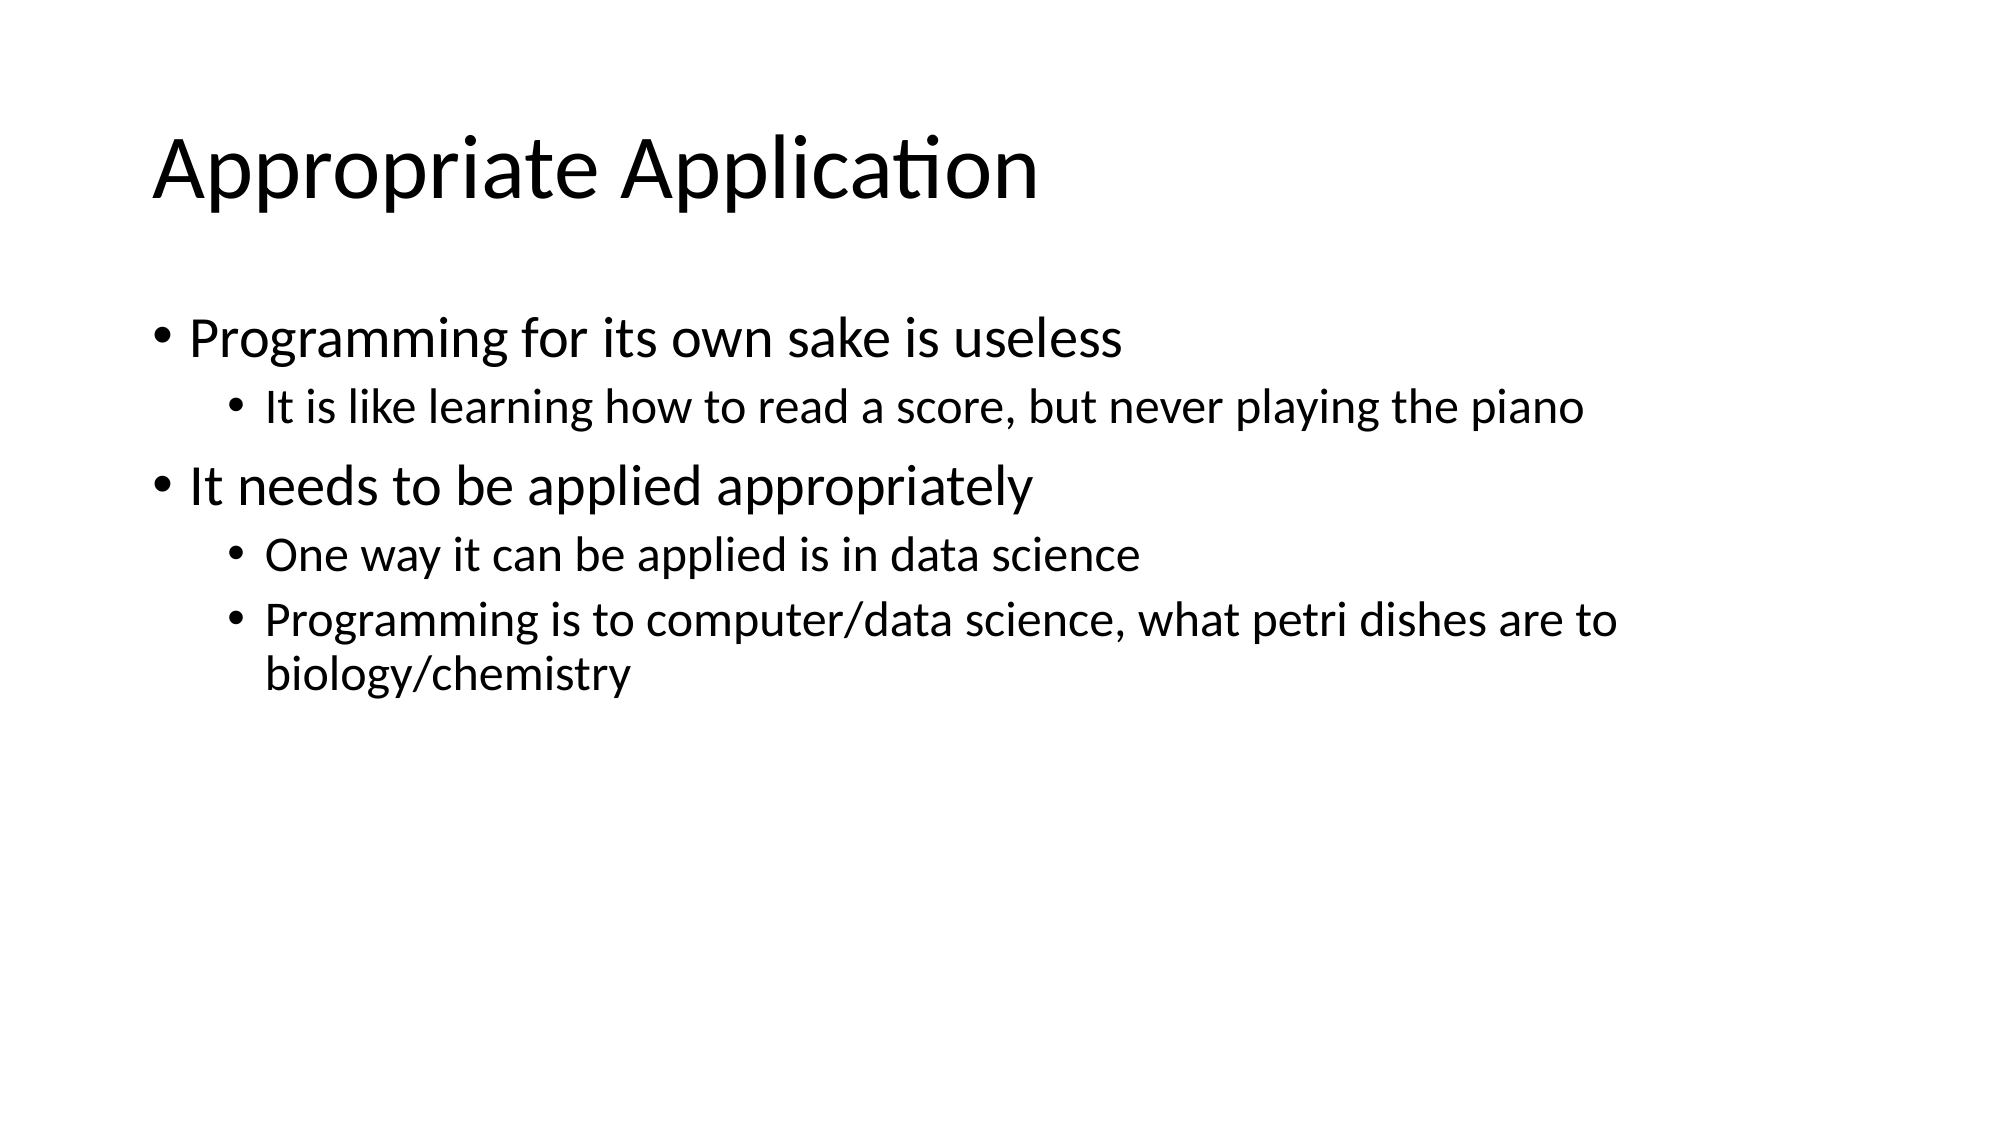

# Appropriate Application
Programming for its own sake is useless
It is like learning how to read a score, but never playing the piano
It needs to be applied appropriately
One way it can be applied is in data science
Programming is to computer/data science, what petri dishes are to biology/chemistry